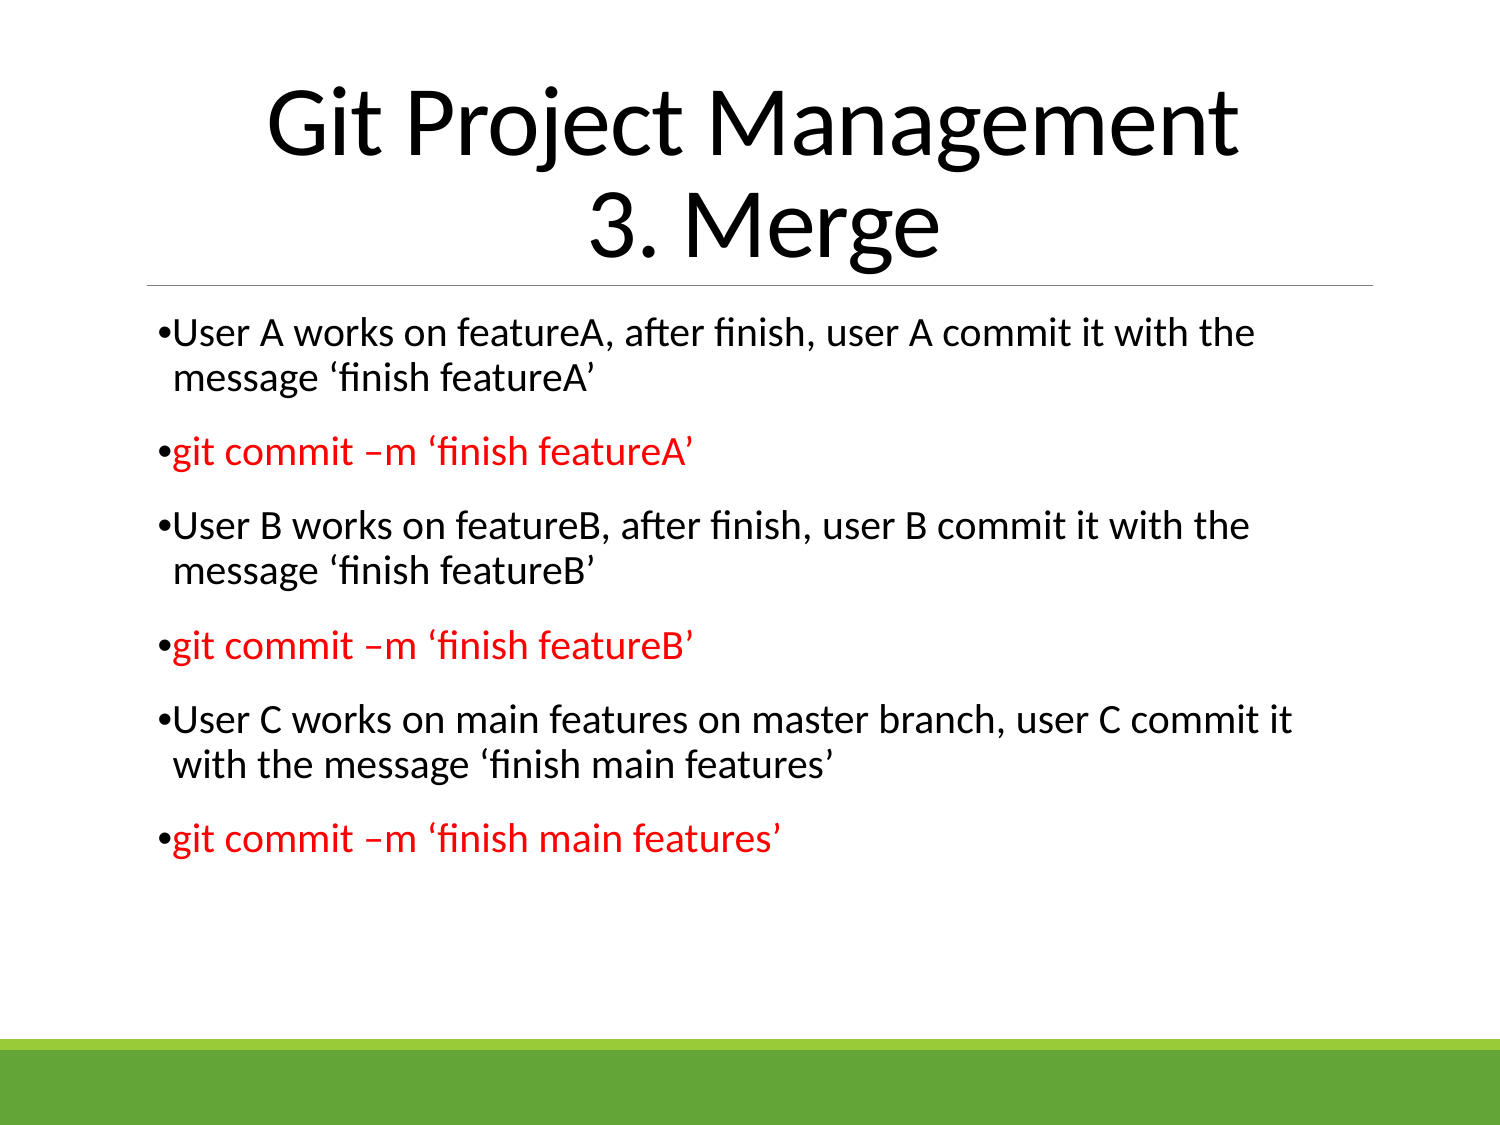

# Git Project Management 3. Merge
•User A works on featureA, after finish, user A commit it with the message ‘finish featureA’
•git commit –m ‘finish featureA’
•User B works on featureB, after finish, user B commit it with the message ‘finish featureB’
•git commit –m ‘finish featureB’
•User C works on main features on master branch, user C commit it with the message ‘finish main features’
•git commit –m ‘finish main features’